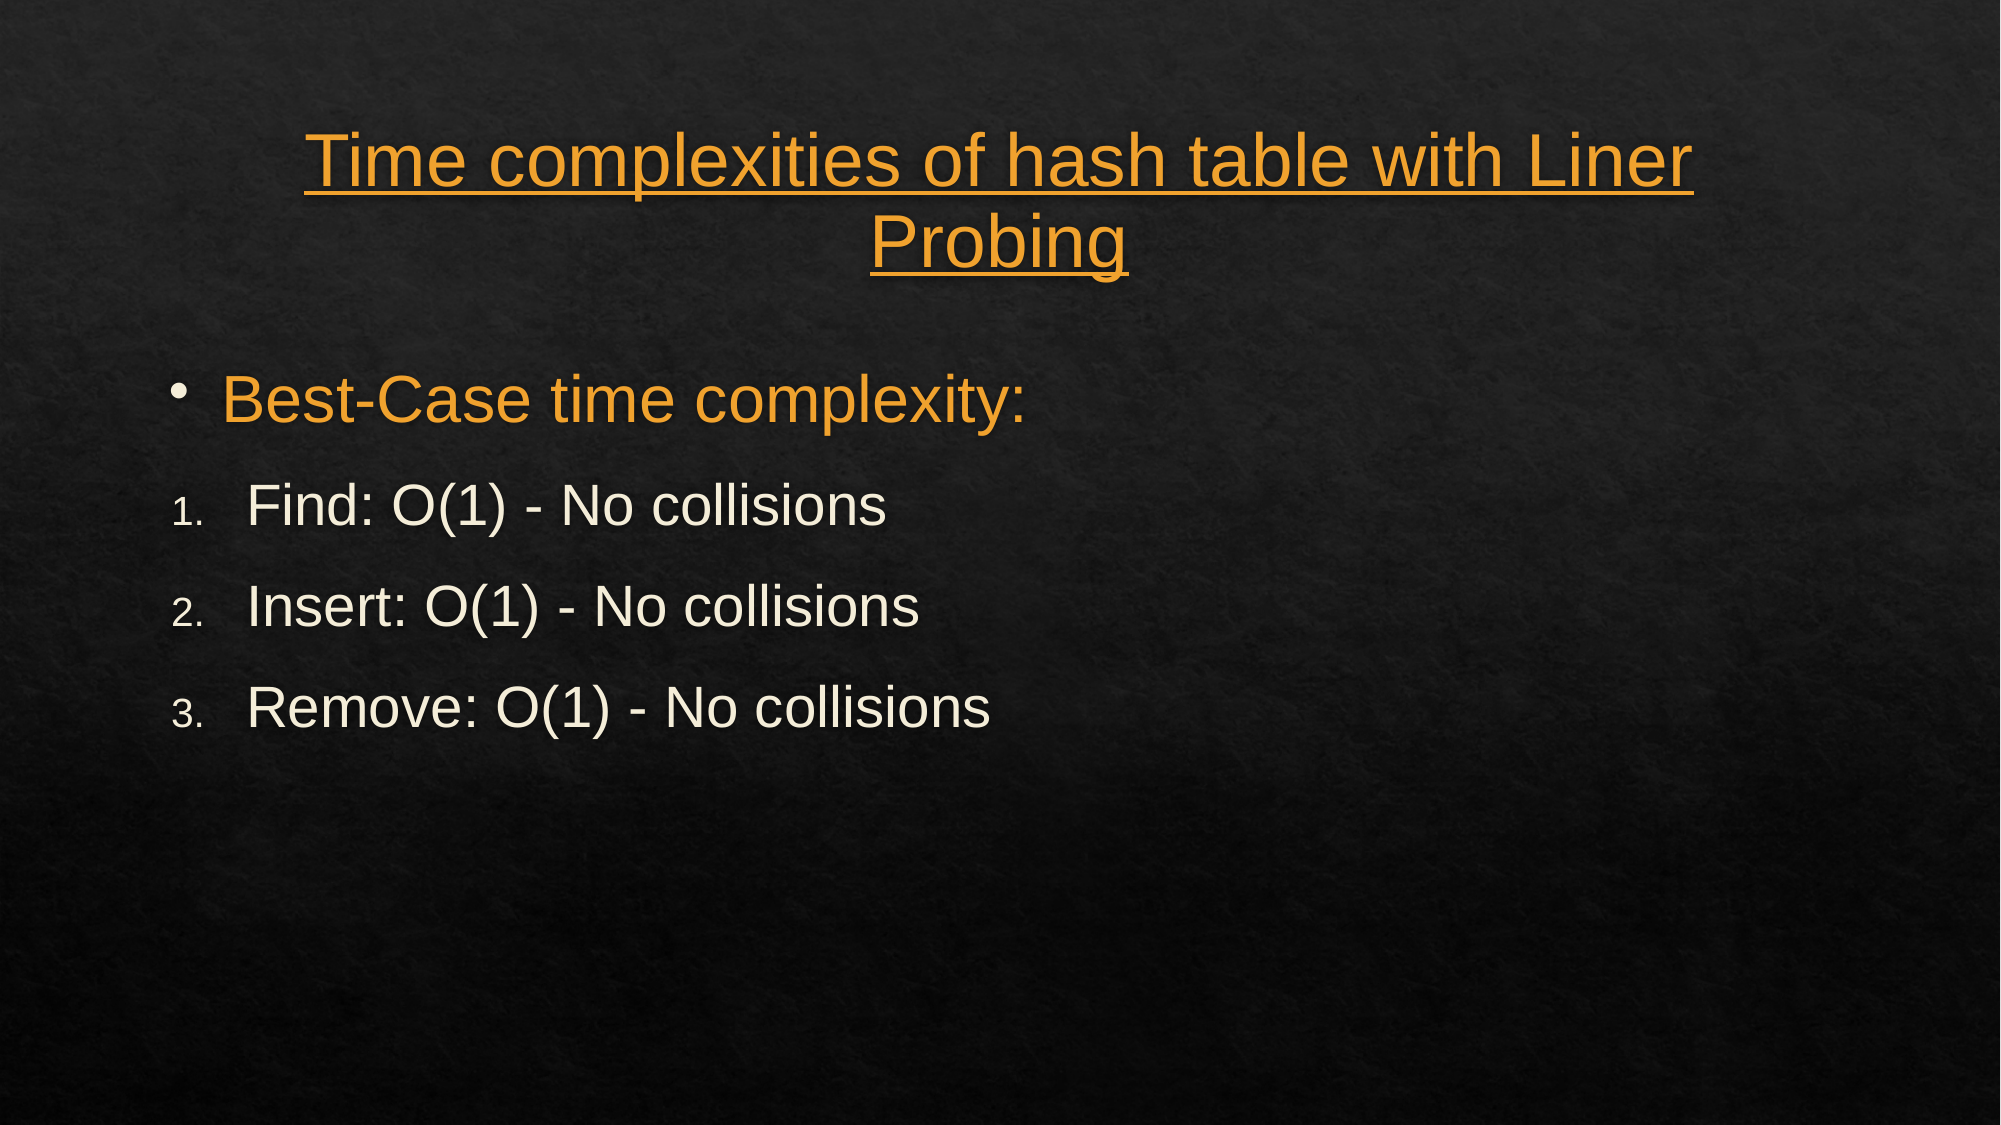

# Time complexities of hash table with Liner Probing
Best-Case time complexity:
Find: O(1) - No collisions
Insert: O(1) - No collisions
Remove: O(1) - No collisions